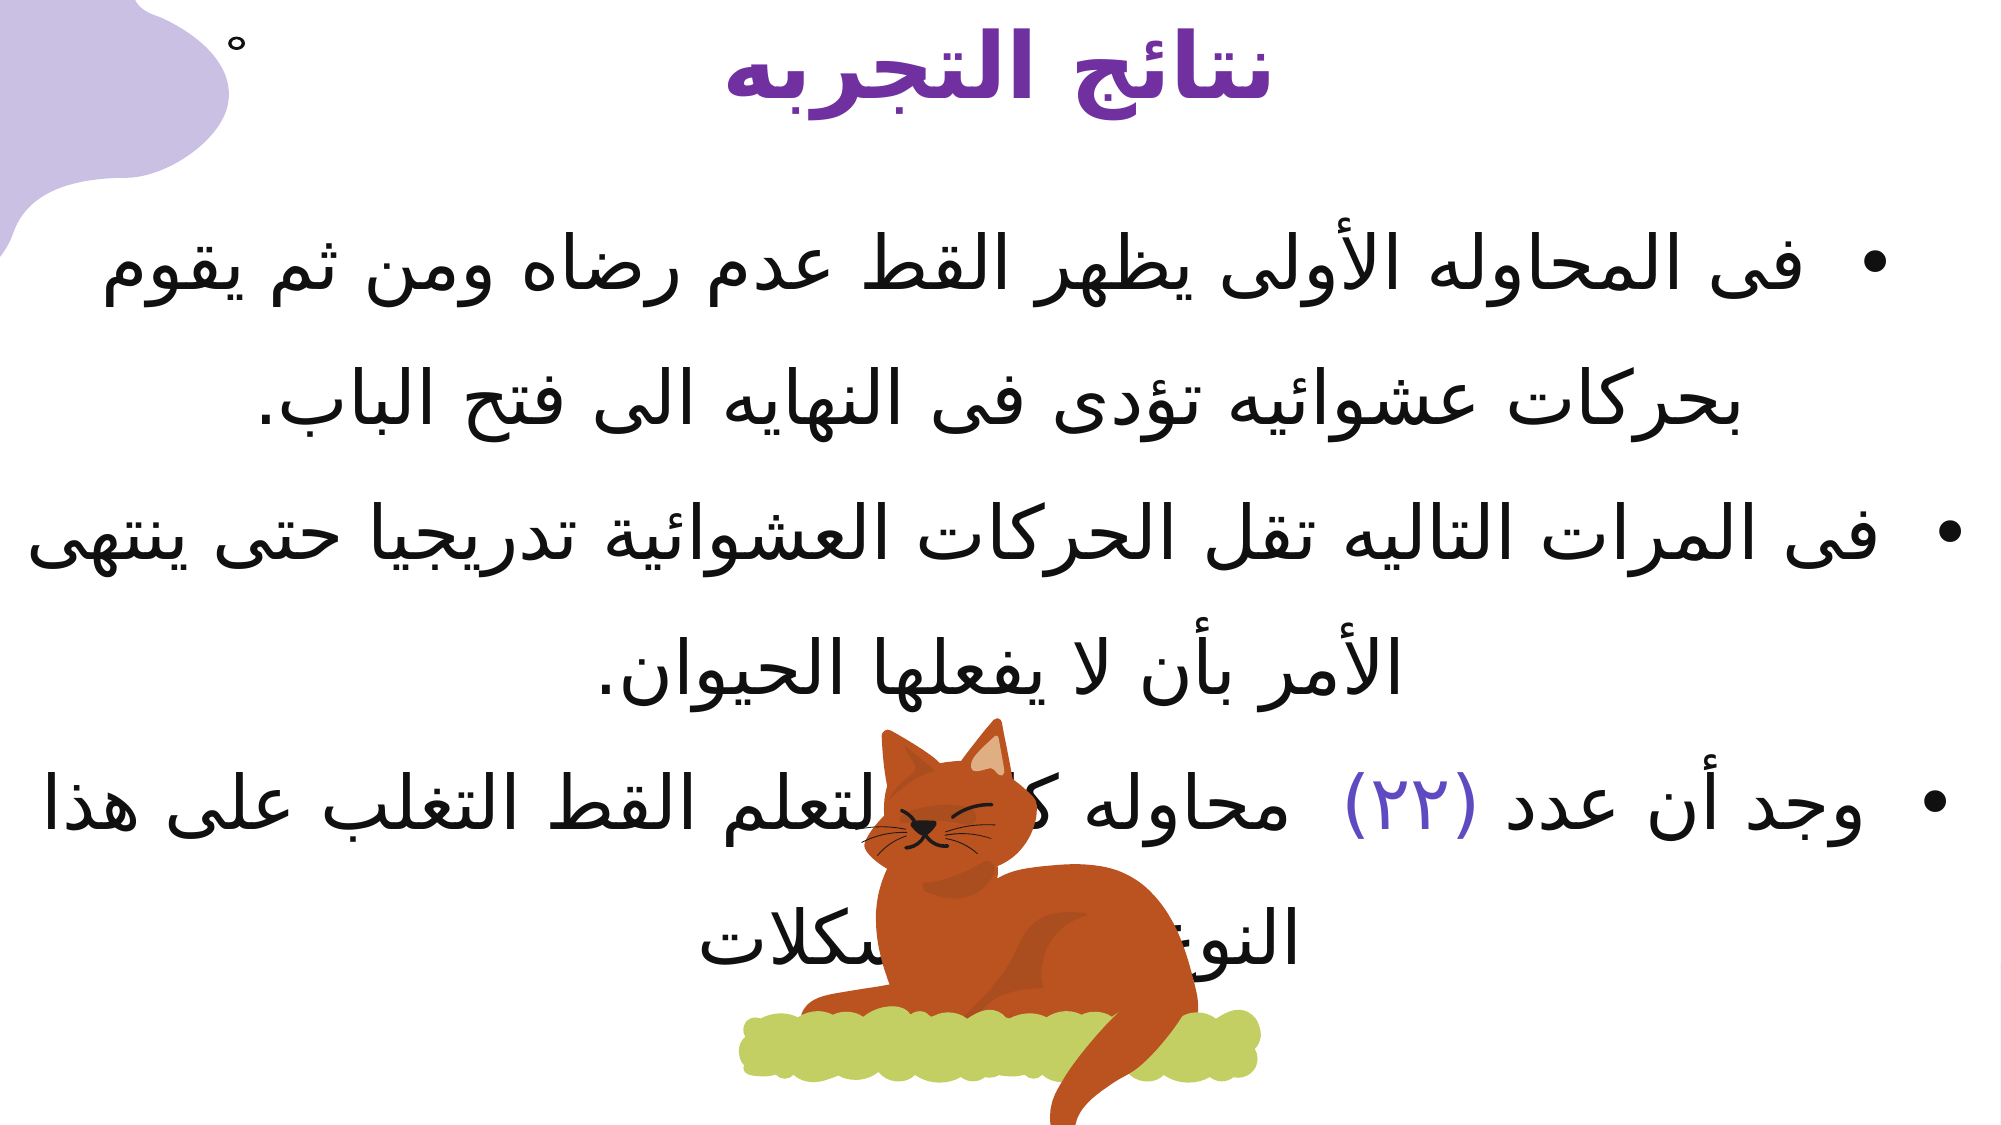

نتائج التجربه
منطوق النظرية
تجربة القطة والصندوق (صندوق الألغاز):
وضع ثورندايك قطة جائعة داخل صندوق مغلق.
بالخارج، يوجد طعام يجذب القطة (دافع قوي).
في البداية، بدأت القطة بمحاولات عشوائية: الخدش، المواء، التحرك...
بالصدفة، ضغطت على ذراع داخل الصندوق، ففُتح الباب وخرجت.
تم تكرار التجربة عدة مرات.

التصميم التجريبى الذى استخدمه ثورنديك

يعتبر ثورنديك ان سلوك الكائن الحى يمر بالمراحل الآتيه:
مثير   _   انتقال المثير الى المراكز العصبية  _   يصل تأثير المثير الى المخ عن طريق الأعصاب المستقبله له من المراكز   _  تحدث الاستجابة ( انقباض او تقلص عضلى او إفراز عده.....) .

•  يسلم ثورنديك بأن عمليه التعلم هى عبارة عن تعديل فى سلوك الكائن الحى وان كل ما يستطيع العلم ان يفعله هو ملاحظه هذا التعديل فى السلوك .
•  فى المحاوله الأولى يظهر القط عدم رضاه ومن ثم يقوم بحركات عشوائيه تؤدى فى النهايه الى فتح الباب.
•  فى المرات التاليه تقل الحركات العشوائية تدريجيا حتى ينتهى الأمر بأن لا يفعلها الحيوان.
•  وجد أن عدد (٢٢)  محاوله كافيه لتعلم القط التغلب على هذا النوع من المشكلات